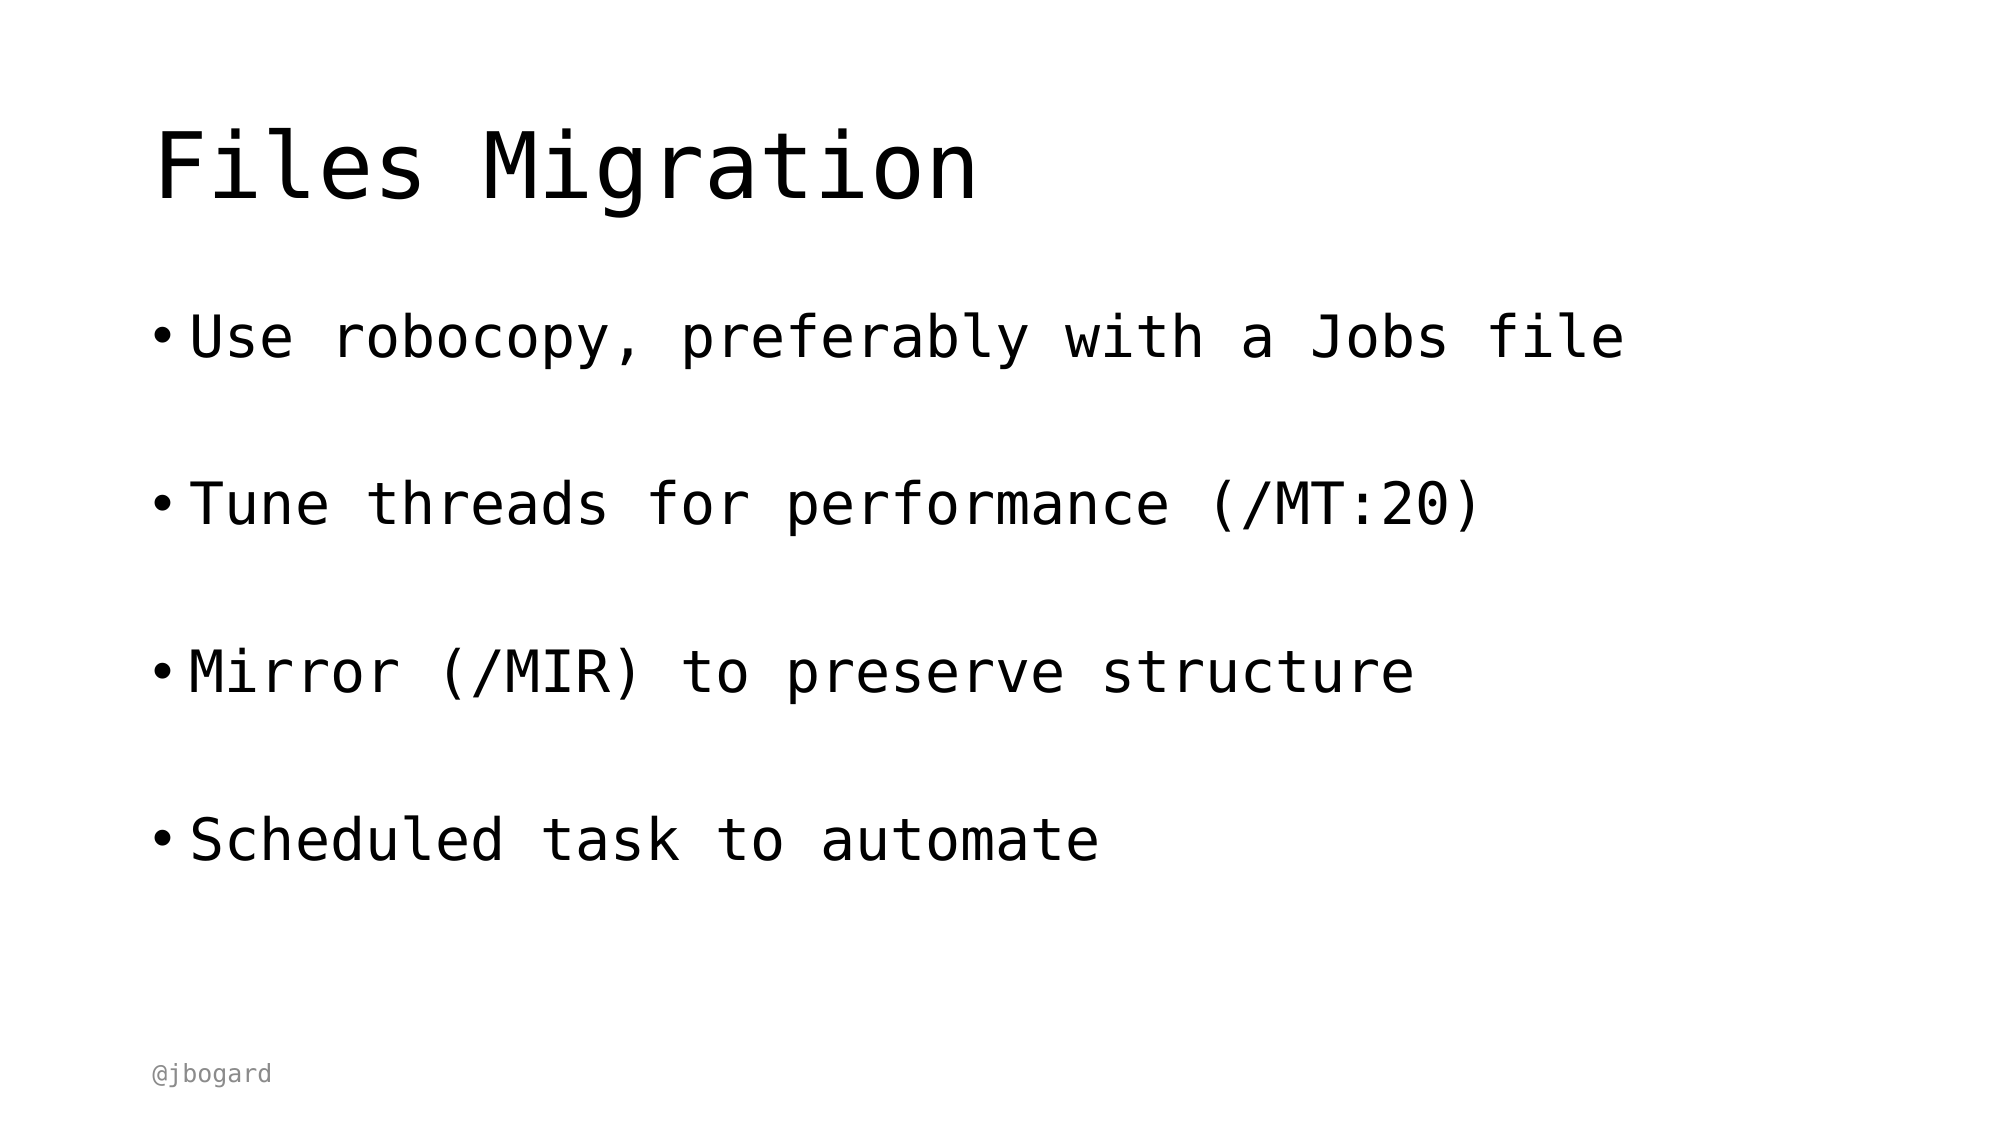

# Files Migration
Use robocopy, preferably with a Jobs file

Tune threads for performance (/MT:20)

Mirror (/MIR) to preserve structure

Scheduled task to automate
@jbogard